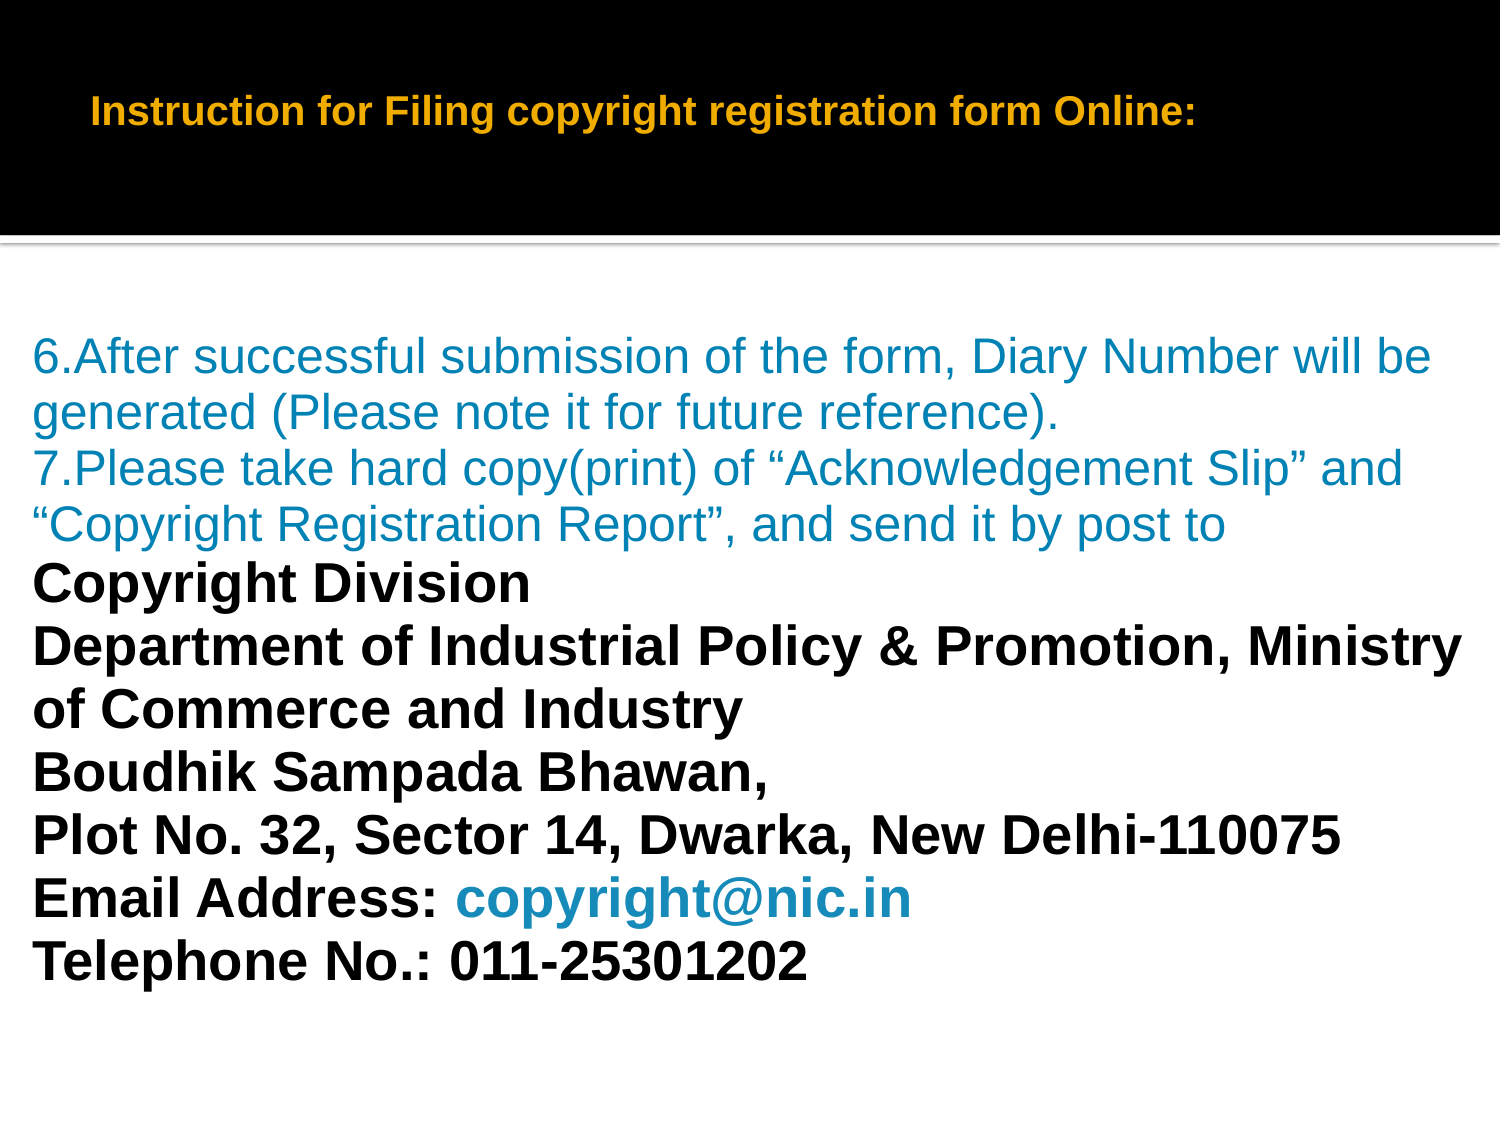

# Instruction for Filing copyright registration form Online:
|  |
| --- |
| 6.After successful submission of the form, Diary Number will be generated (Please note it for future reference). 7.Please take hard copy(print) of “Acknowledgement Slip” and “Copyright Registration Report”, and send it by post to Copyright Division Department of Industrial Policy & Promotion, Ministry of Commerce and Industry Boudhik Sampada Bhawan, Plot No. 32, Sector 14, Dwarka, New Delhi-110075 Email Address: copyright@nic.in Telephone No.: 011-25301202 |